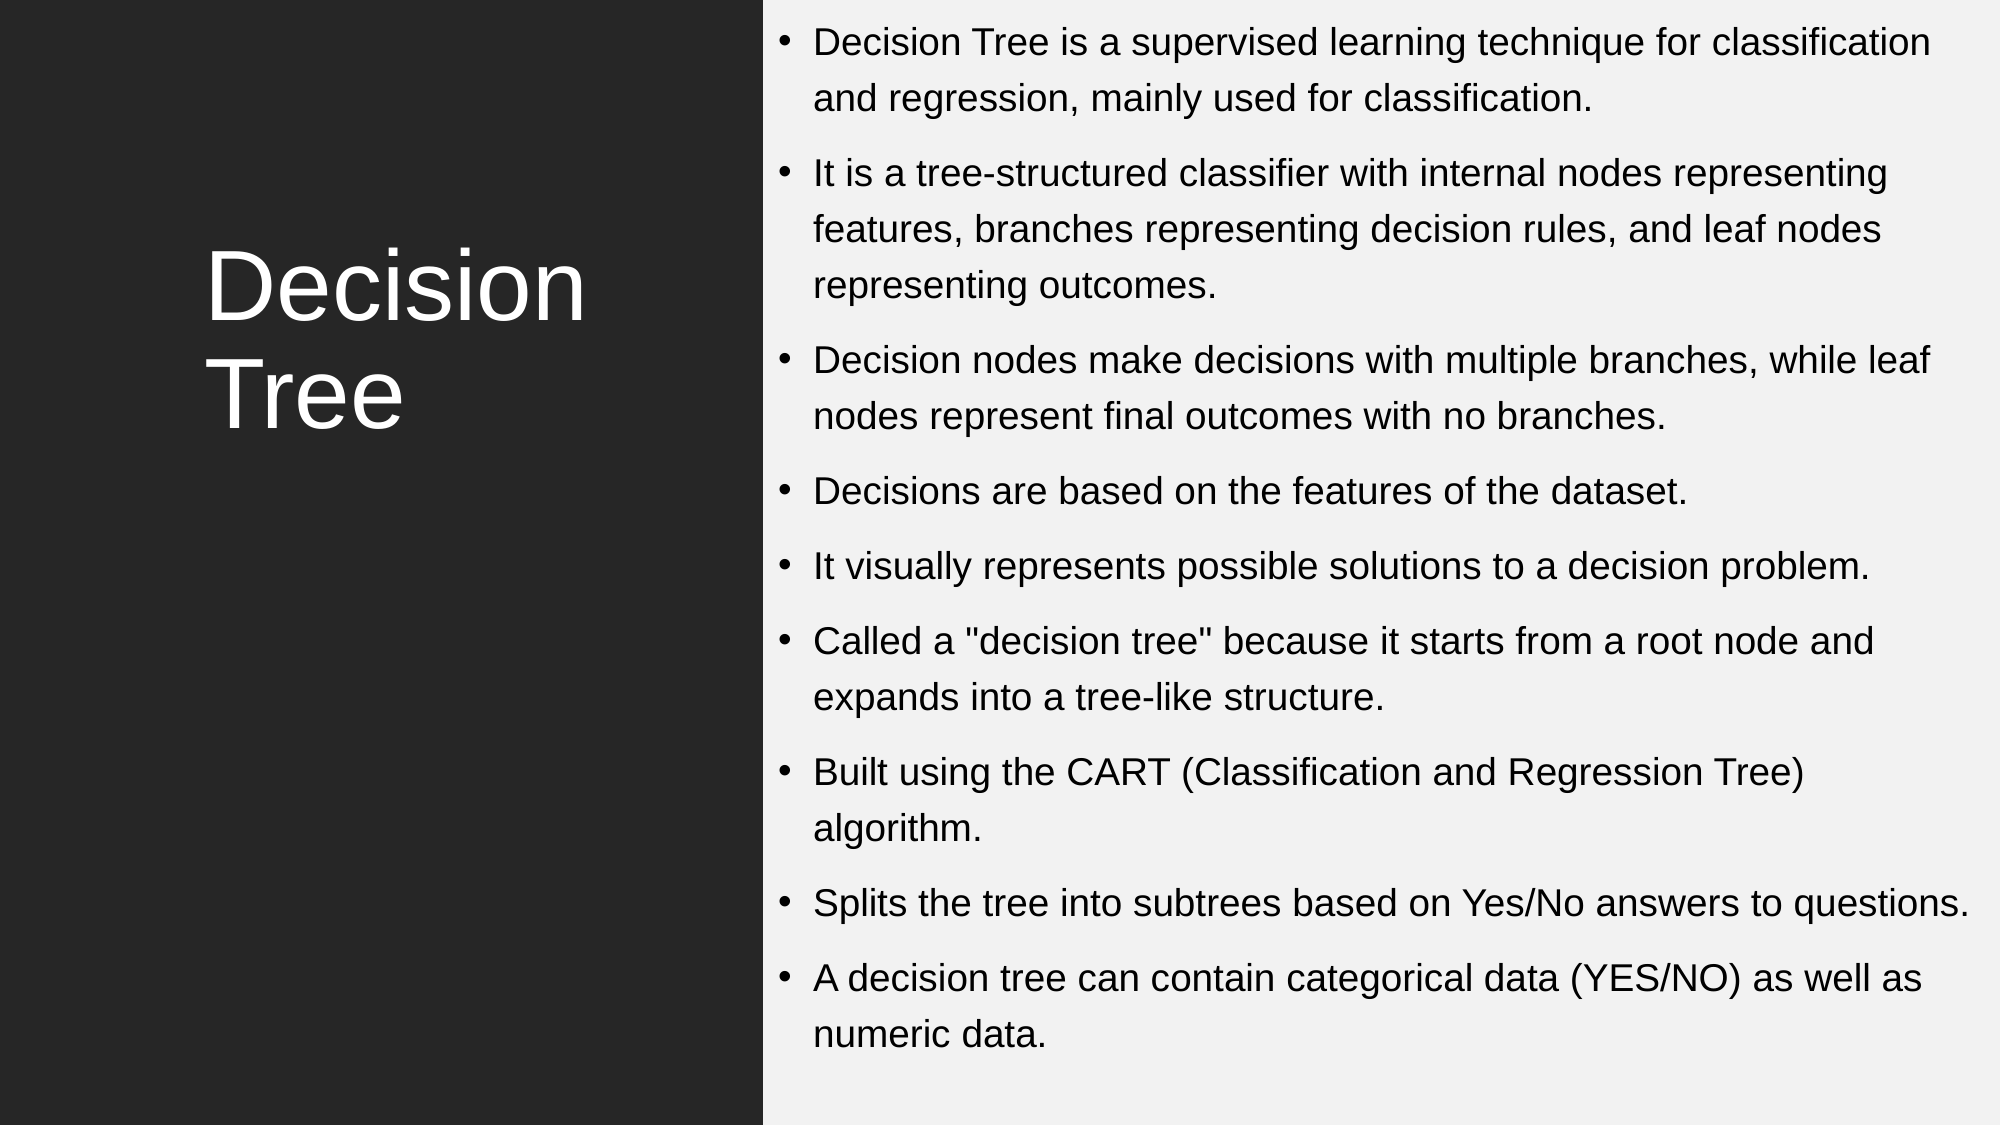

Decision Tree is a supervised learning technique for classification and regression, mainly used for classification.
It is a tree-structured classifier with internal nodes representing features, branches representing decision rules, and leaf nodes representing outcomes.
Decision nodes make decisions with multiple branches, while leaf nodes represent final outcomes with no branches.
Decisions are based on the features of the dataset.
It visually represents possible solutions to a decision problem.
Called a "decision tree" because it starts from a root node and expands into a tree-like structure.
Built using the CART (Classification and Regression Tree) algorithm.
Splits the tree into subtrees based on Yes/No answers to questions.
A decision tree can contain categorical data (YES/NO) as well as numeric data.
# Decision Tree